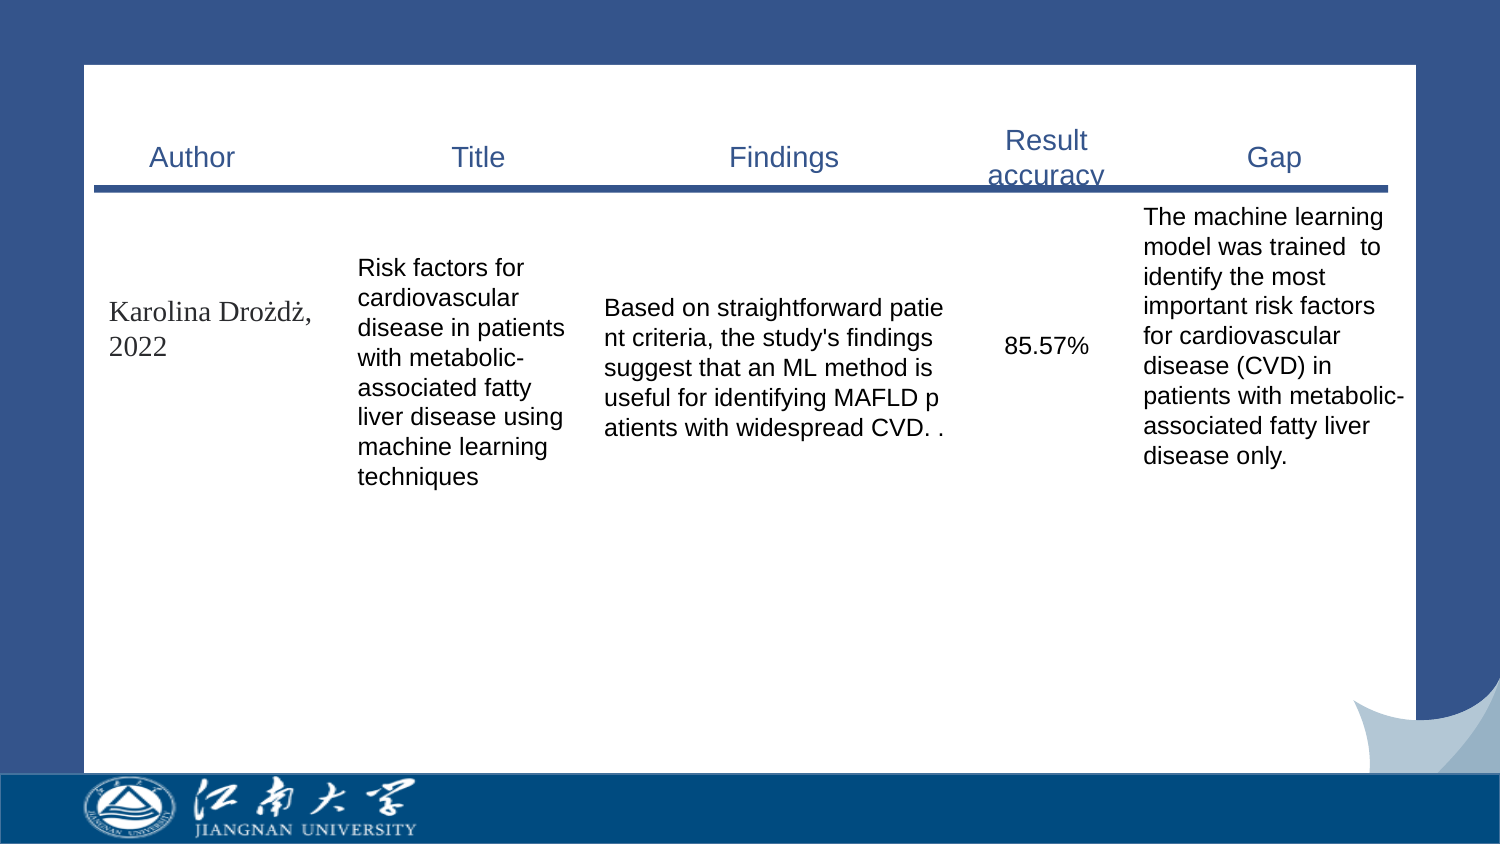

Title

Findings
Result accuracy
Gap
Risk factors for cardiovascular disease in patients with metabolic-associated fatty liver disease using machine learning techniques
Based on straightforward patient criteria, the study's findings suggest that an ML method is useful for identifying MAFLD patients with widespread CVD. .
85.57%

Author

The machine learning model was trained  to identify the most important risk factors for cardiovascular disease (CVD) in patients with metabolic-associated fatty liver disease only.
Karolina Drożdż,
2022